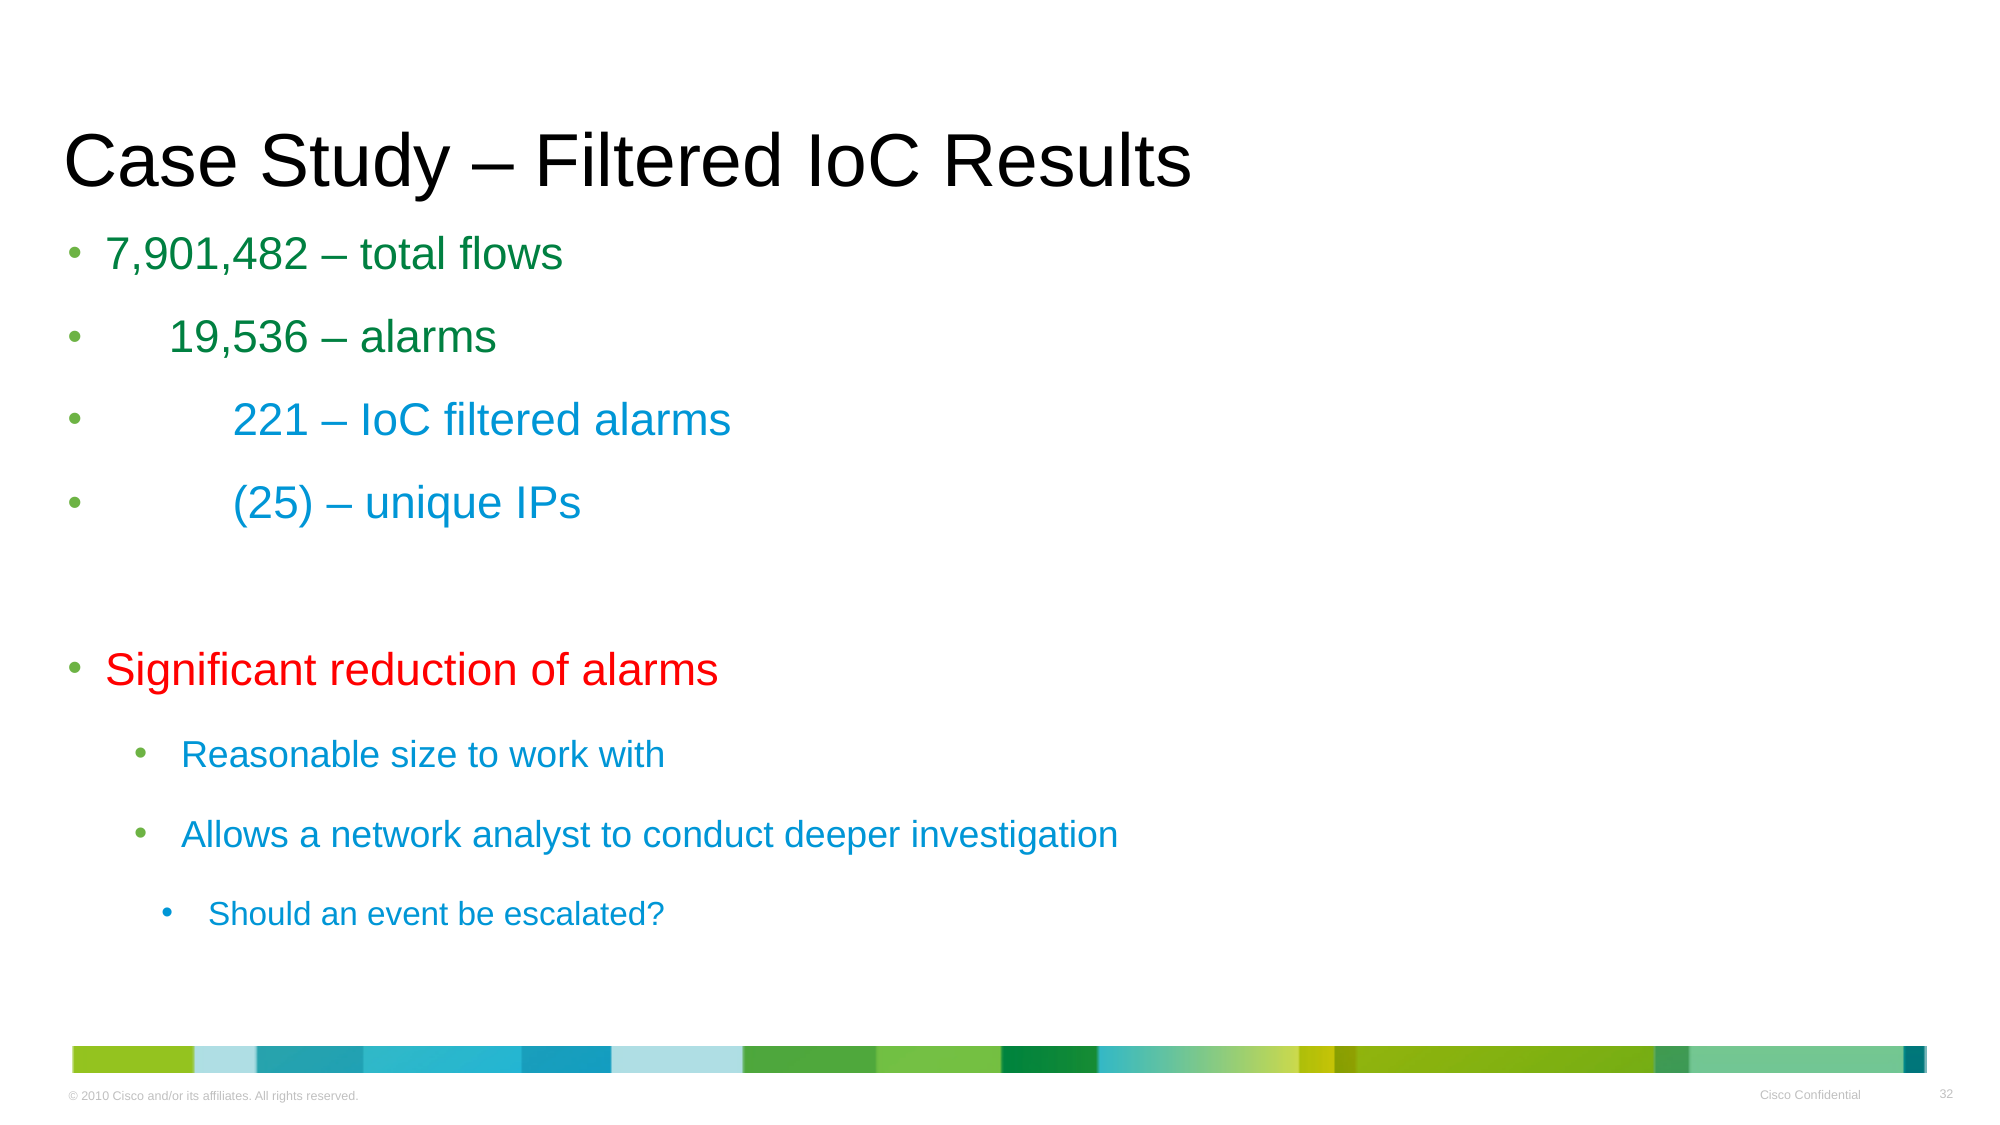

# Case Study – Filtered IoC Results
7,901,482 – total flows
     19,536 – alarms
          221 – IoC filtered alarms
          (25) – unique IPs
Significant reduction of alarms
Reasonable size to work with
Allows a network analyst to conduct deeper investigation
Should an event be escalated?